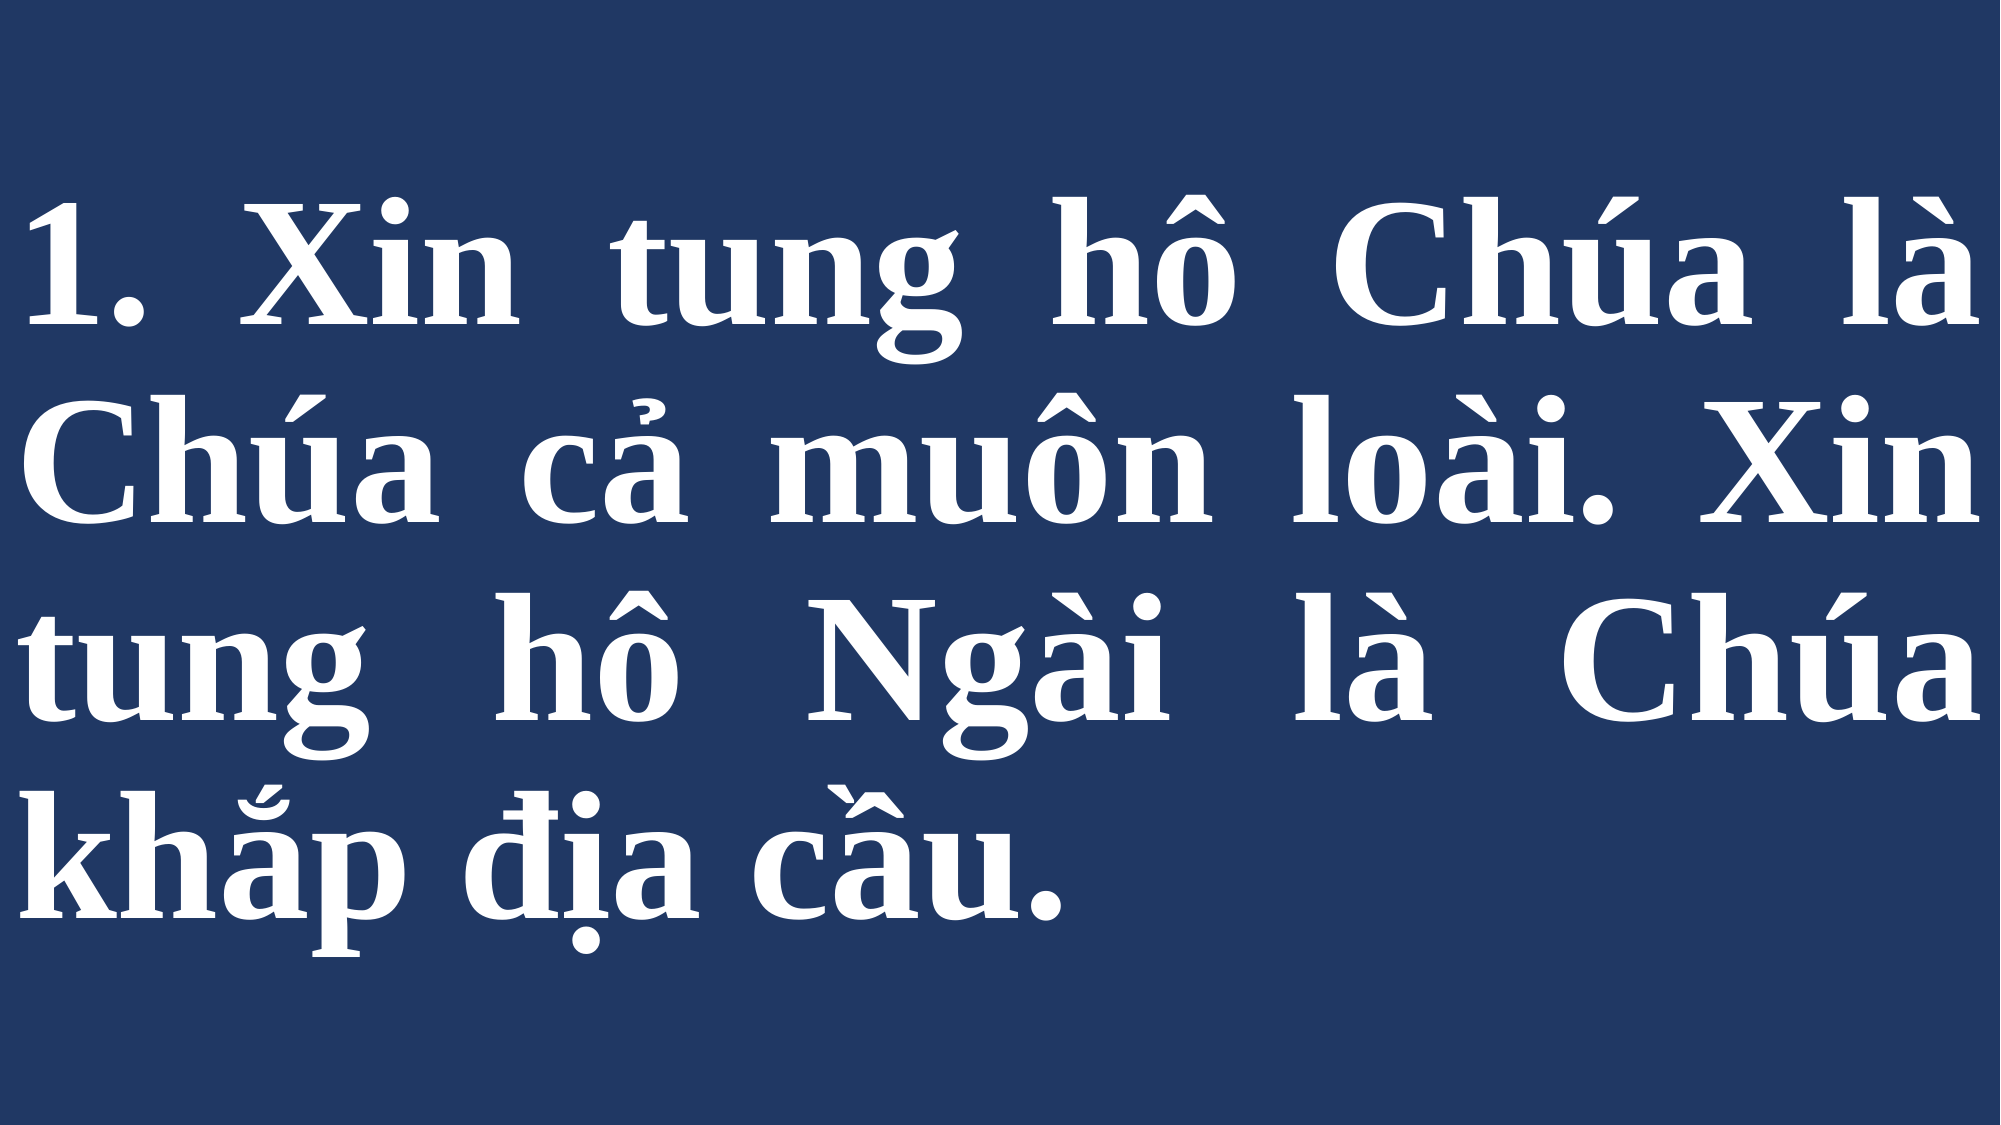

# 1. Xin tung hô Chúa là Chúa cả muôn loài. Xin tung hô Ngài là Chúa khắp địa cầu.